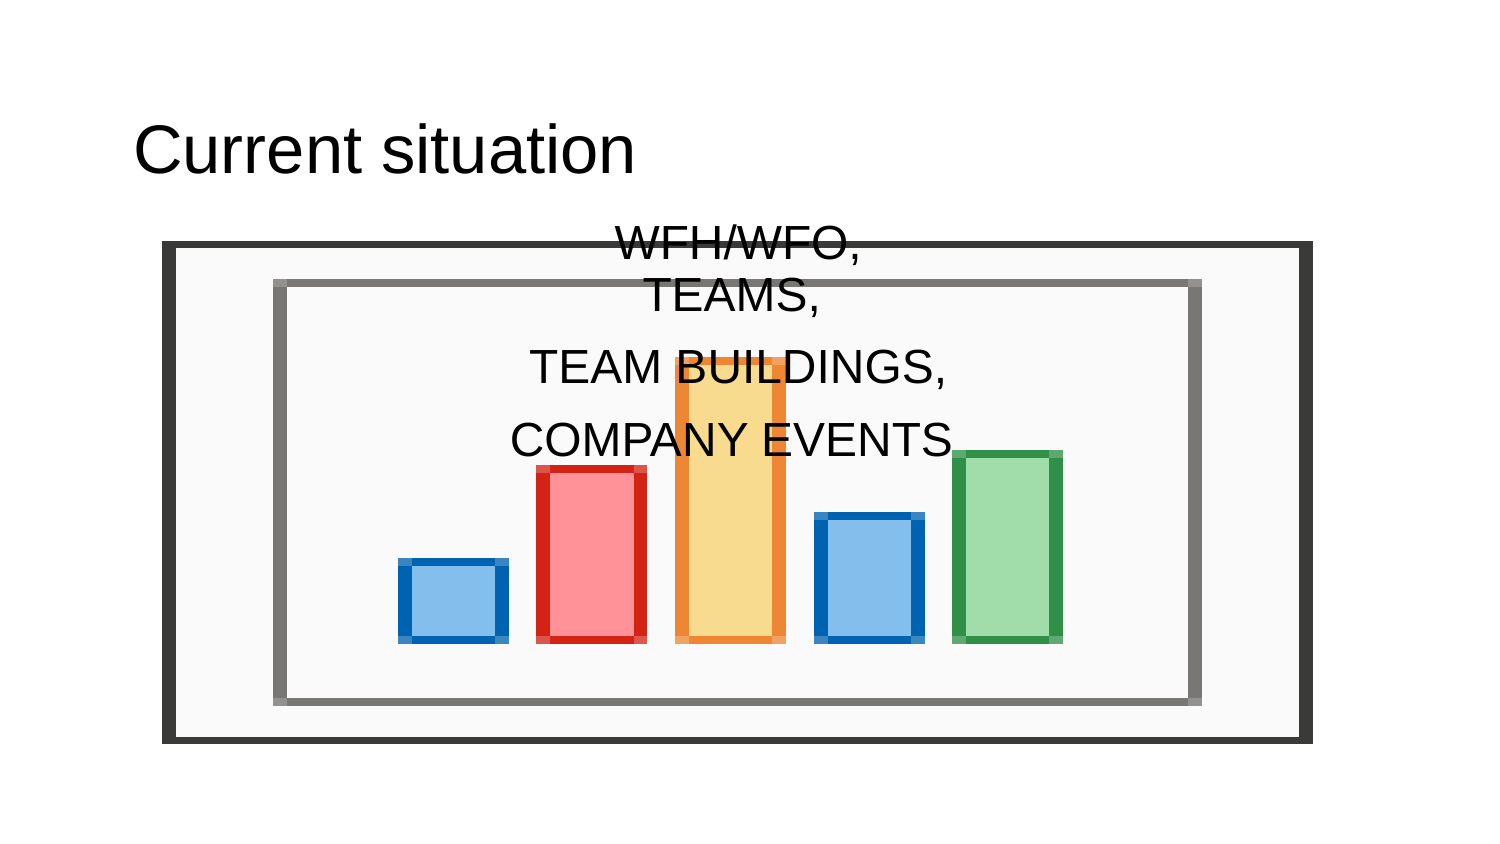

Current situation
WFH/WFO,
TEAMS,
TEAM BUILDINGS,
COMPANY EVENTS